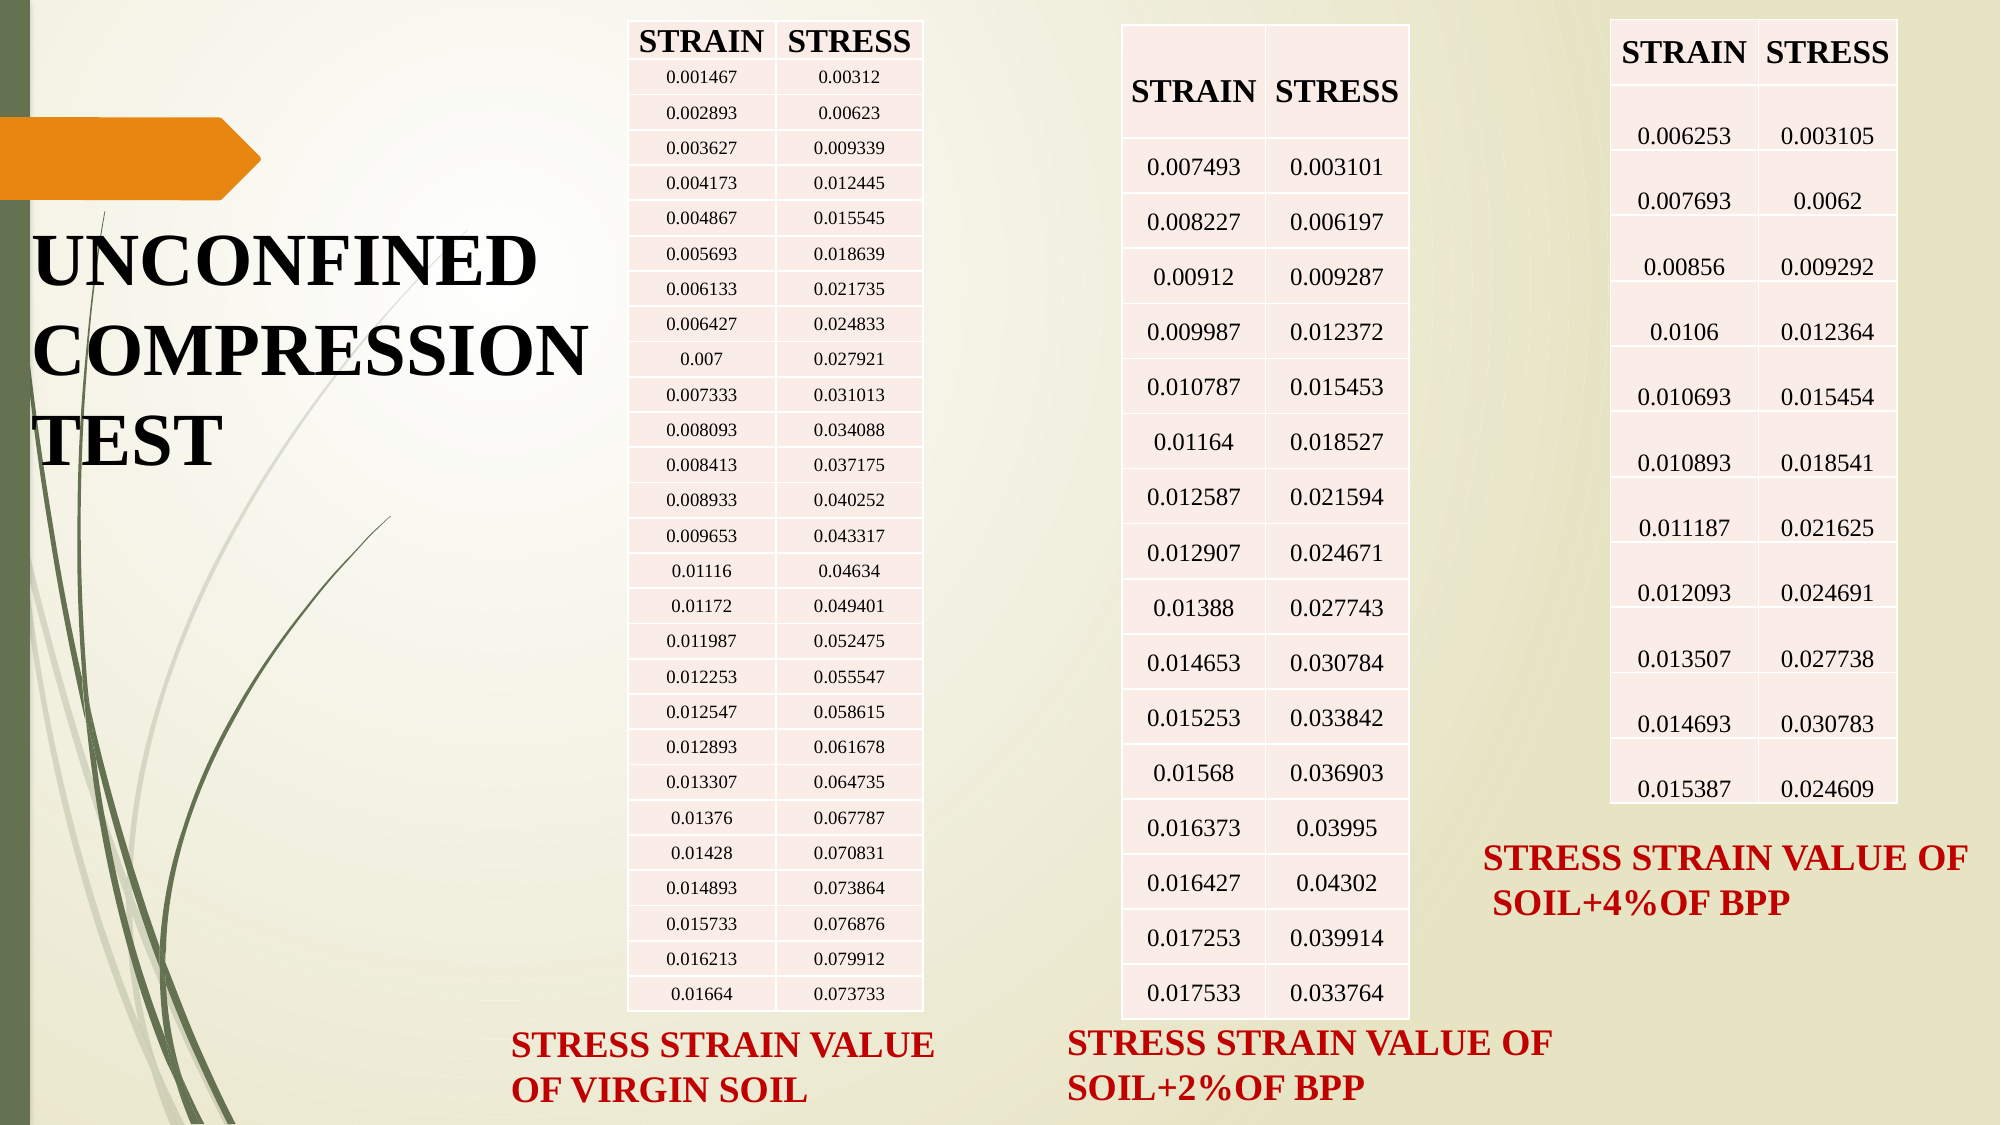

| STRAIN | STRESS |
| --- | --- |
| 0.006253 | 0.003105 |
| 0.007693 | 0.0062 |
| 0.00856 | 0.009292 |
| 0.0106 | 0.012364 |
| 0.010693 | 0.015454 |
| 0.010893 | 0.018541 |
| 0.011187 | 0.021625 |
| 0.012093 | 0.024691 |
| 0.013507 | 0.027738 |
| 0.014693 | 0.030783 |
| 0.015387 | 0.024609 |
| STRAIN | STRESS |
| --- | --- |
| 0.001467 | 0.00312 |
| 0.002893 | 0.00623 |
| 0.003627 | 0.009339 |
| 0.004173 | 0.012445 |
| 0.004867 | 0.015545 |
| 0.005693 | 0.018639 |
| 0.006133 | 0.021735 |
| 0.006427 | 0.024833 |
| 0.007 | 0.027921 |
| 0.007333 | 0.031013 |
| 0.008093 | 0.034088 |
| 0.008413 | 0.037175 |
| 0.008933 | 0.040252 |
| 0.009653 | 0.043317 |
| 0.01116 | 0.04634 |
| 0.01172 | 0.049401 |
| 0.011987 | 0.052475 |
| 0.012253 | 0.055547 |
| 0.012547 | 0.058615 |
| 0.012893 | 0.061678 |
| 0.013307 | 0.064735 |
| 0.01376 | 0.067787 |
| 0.01428 | 0.070831 |
| 0.014893 | 0.073864 |
| 0.015733 | 0.076876 |
| 0.016213 | 0.079912 |
| 0.01664 | 0.073733 |
| STRAIN | STRESS |
| --- | --- |
| 0.007493 | 0.003101 |
| 0.008227 | 0.006197 |
| 0.00912 | 0.009287 |
| 0.009987 | 0.012372 |
| 0.010787 | 0.015453 |
| 0.01164 | 0.018527 |
| 0.012587 | 0.021594 |
| 0.012907 | 0.024671 |
| 0.01388 | 0.027743 |
| 0.014653 | 0.030784 |
| 0.015253 | 0.033842 |
| 0.01568 | 0.036903 |
| 0.016373 | 0.03995 |
| 0.016427 | 0.04302 |
| 0.017253 | 0.039914 |
| 0.017533 | 0.033764 |
UNCONFINED COMPRESSION TEST
STRESS STRAIN VALUE OF  SOIL+4%OF BPP
STRESS STRAIN VALUE OF  SOIL+2%OF BPP
STRESS STRAIN VALUE OF VIRGIN SOIL